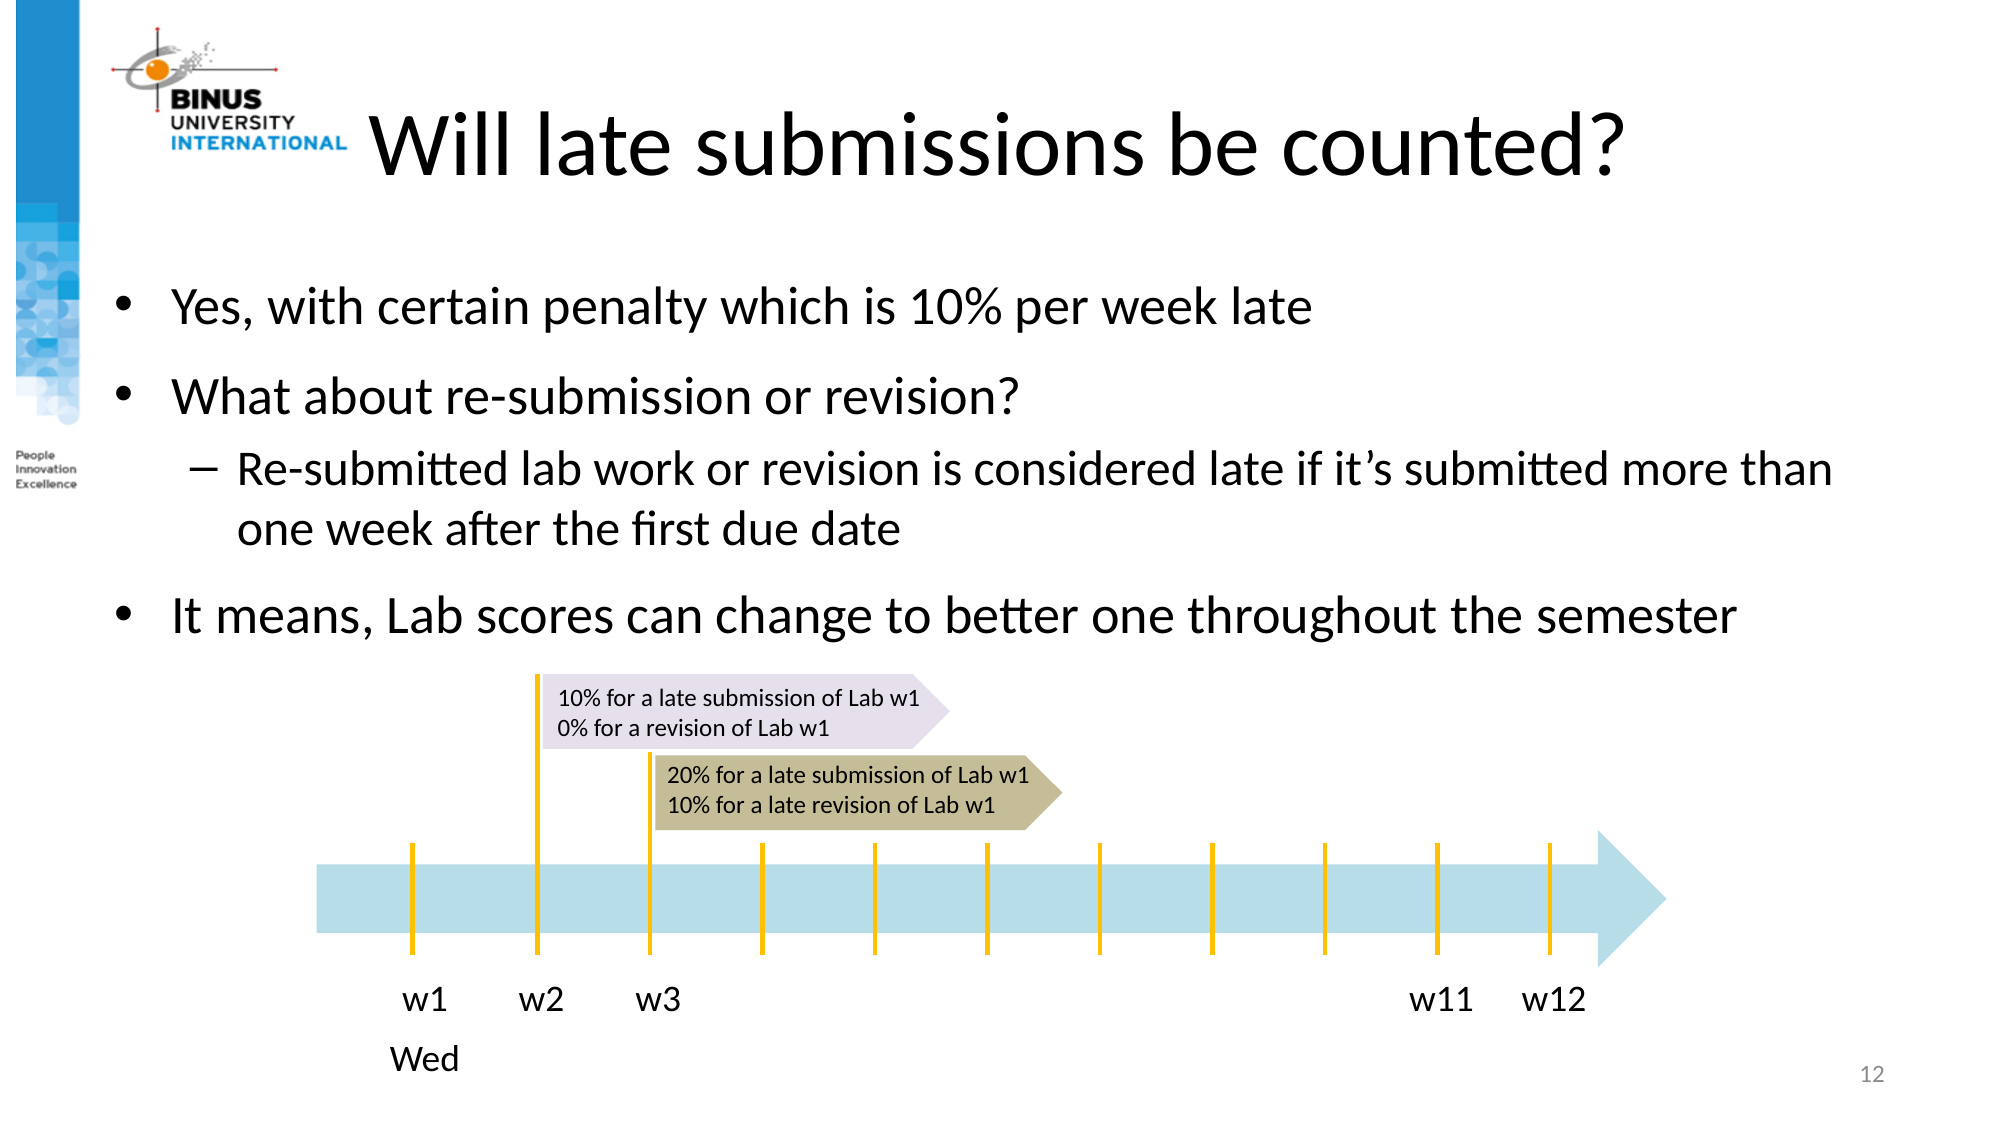

# Will late submissions be counted?
Yes, with certain penalty which is 10% per week late
What about re-submission or revision?
Re-submitted lab work or revision is considered late if it’s submitted more than one week after the first due date
It means, Lab scores can change to better one throughout the semester

10% for a late submission of Lab w1
0% for a revision of Lab w1
20% for a late submission of Lab w1
10% for a late revision of Lab w1

w1
w2
w3
w11
w12
Wed
12